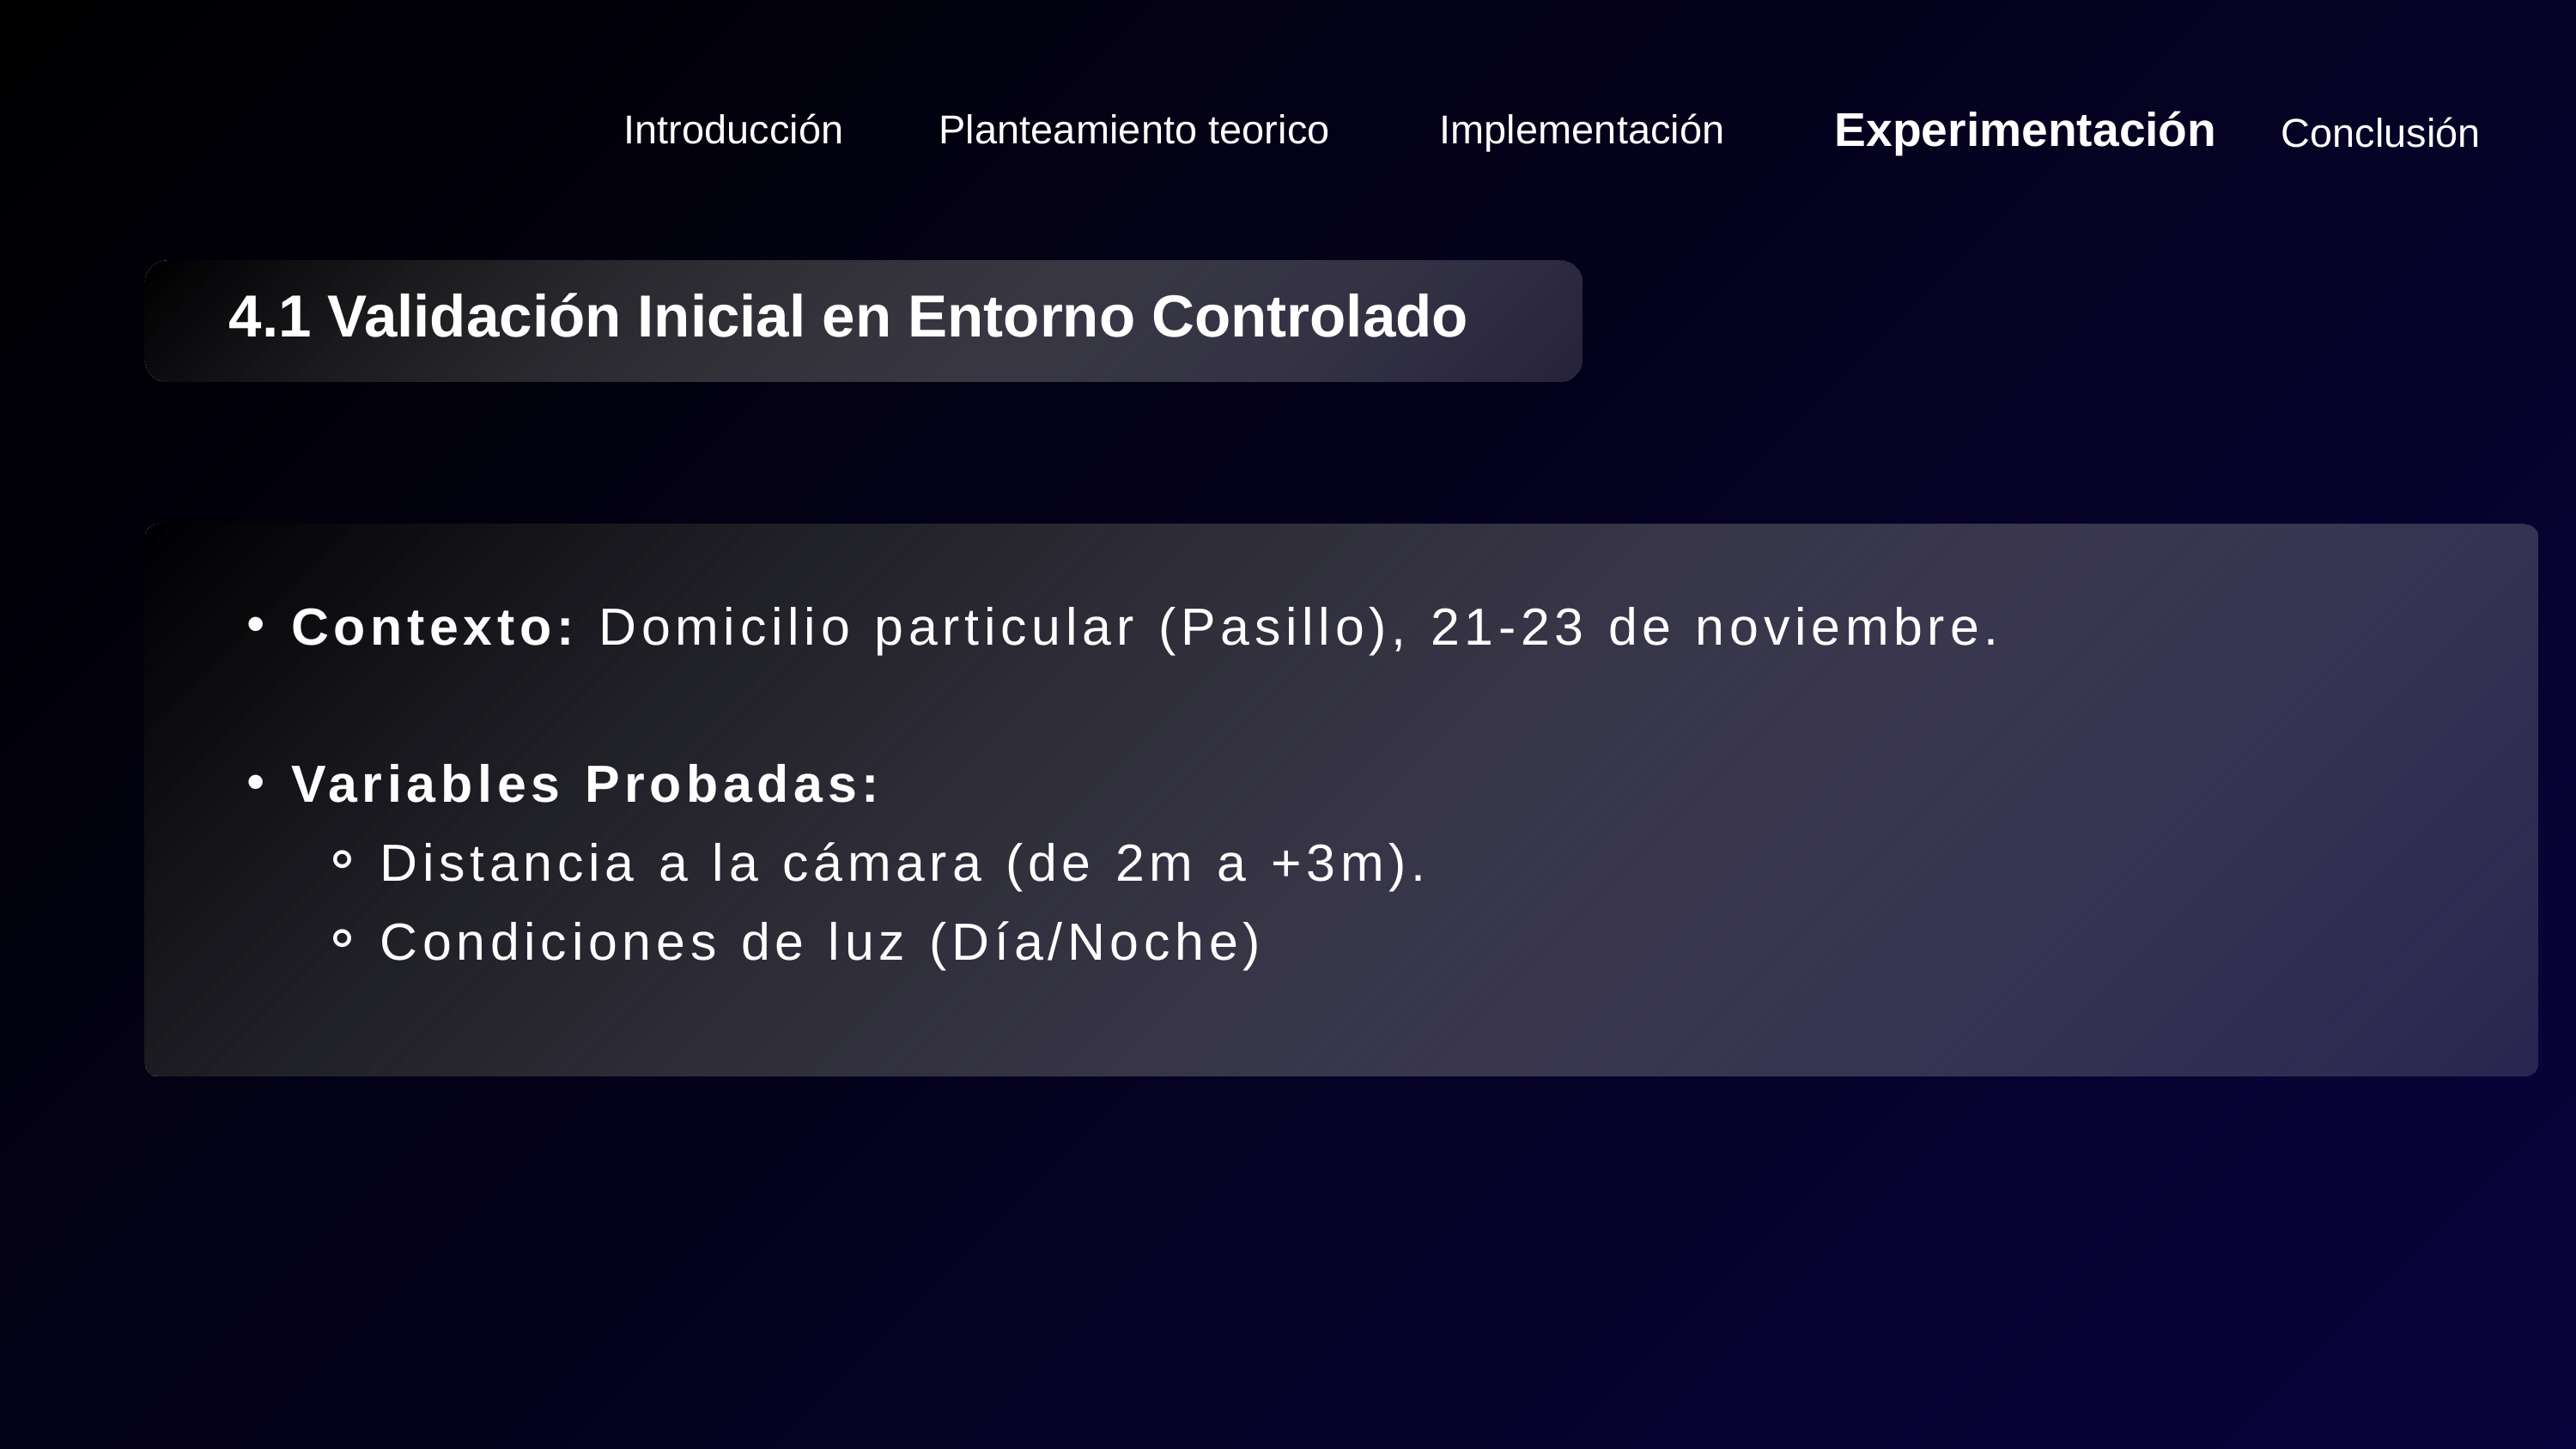

Experimentación
Introducción
Planteamiento teorico
Implementación
Conclusión

4.1 Validación Inicial en Entorno Controlado

Contexto: Domicilio particular (Pasillo), 21-23 de noviembre.

Variables Probadas:
Distancia a la cámara (de 2m a +3m).
Condiciones de luz (Día/Noche)